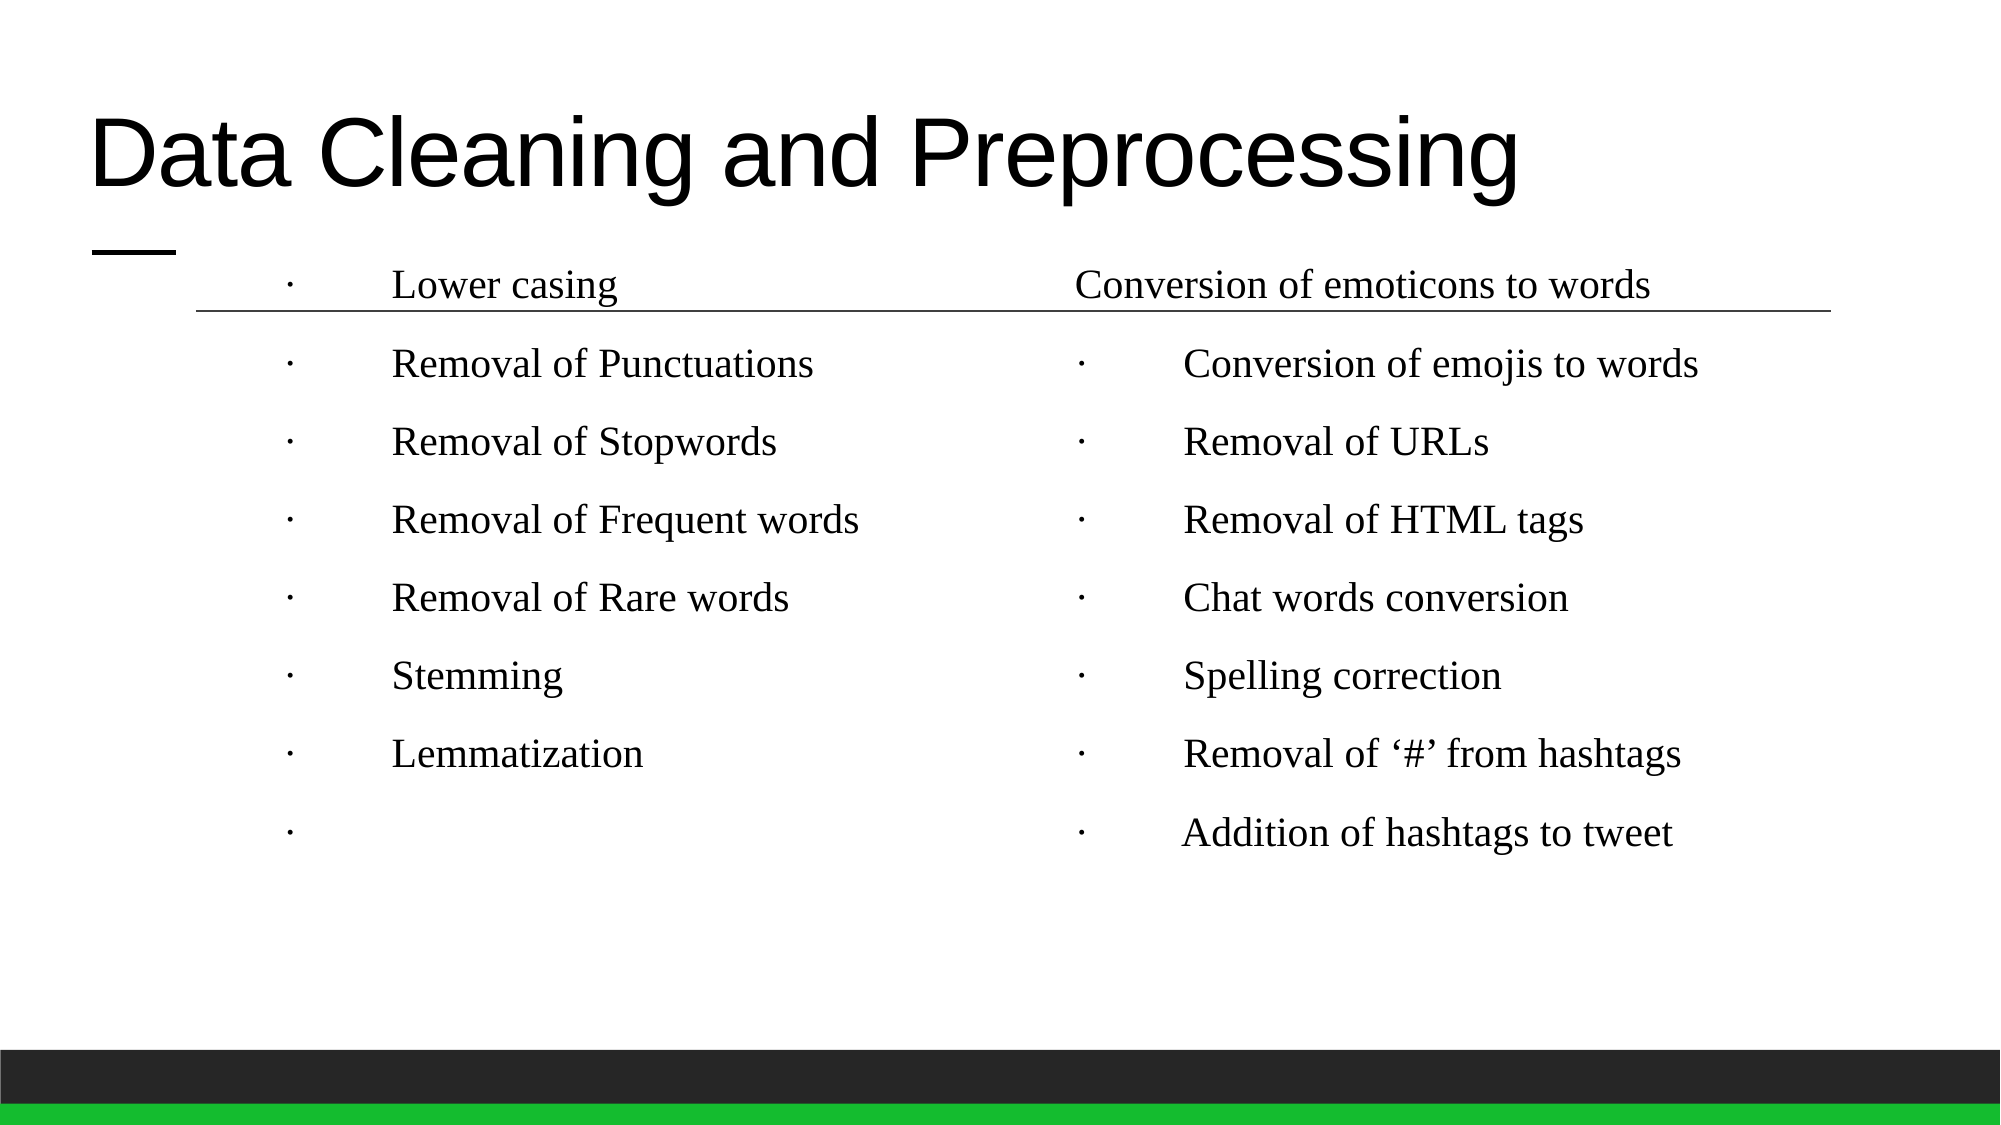

# Data Cleaning and Preprocessing
| · Lower casing · Removal of Punctuations · Removal of Stopwords · Removal of Frequent words · Removal of Rare words · Stemming · Lemmatization · | Conversion of emoticons to words · Conversion of emojis to words · Removal of URLs · Removal of HTML tags · Chat words conversion · Spelling correction · Removal of ‘#’ from hashtags · Addition of hashtags to tweet |
| --- | --- |